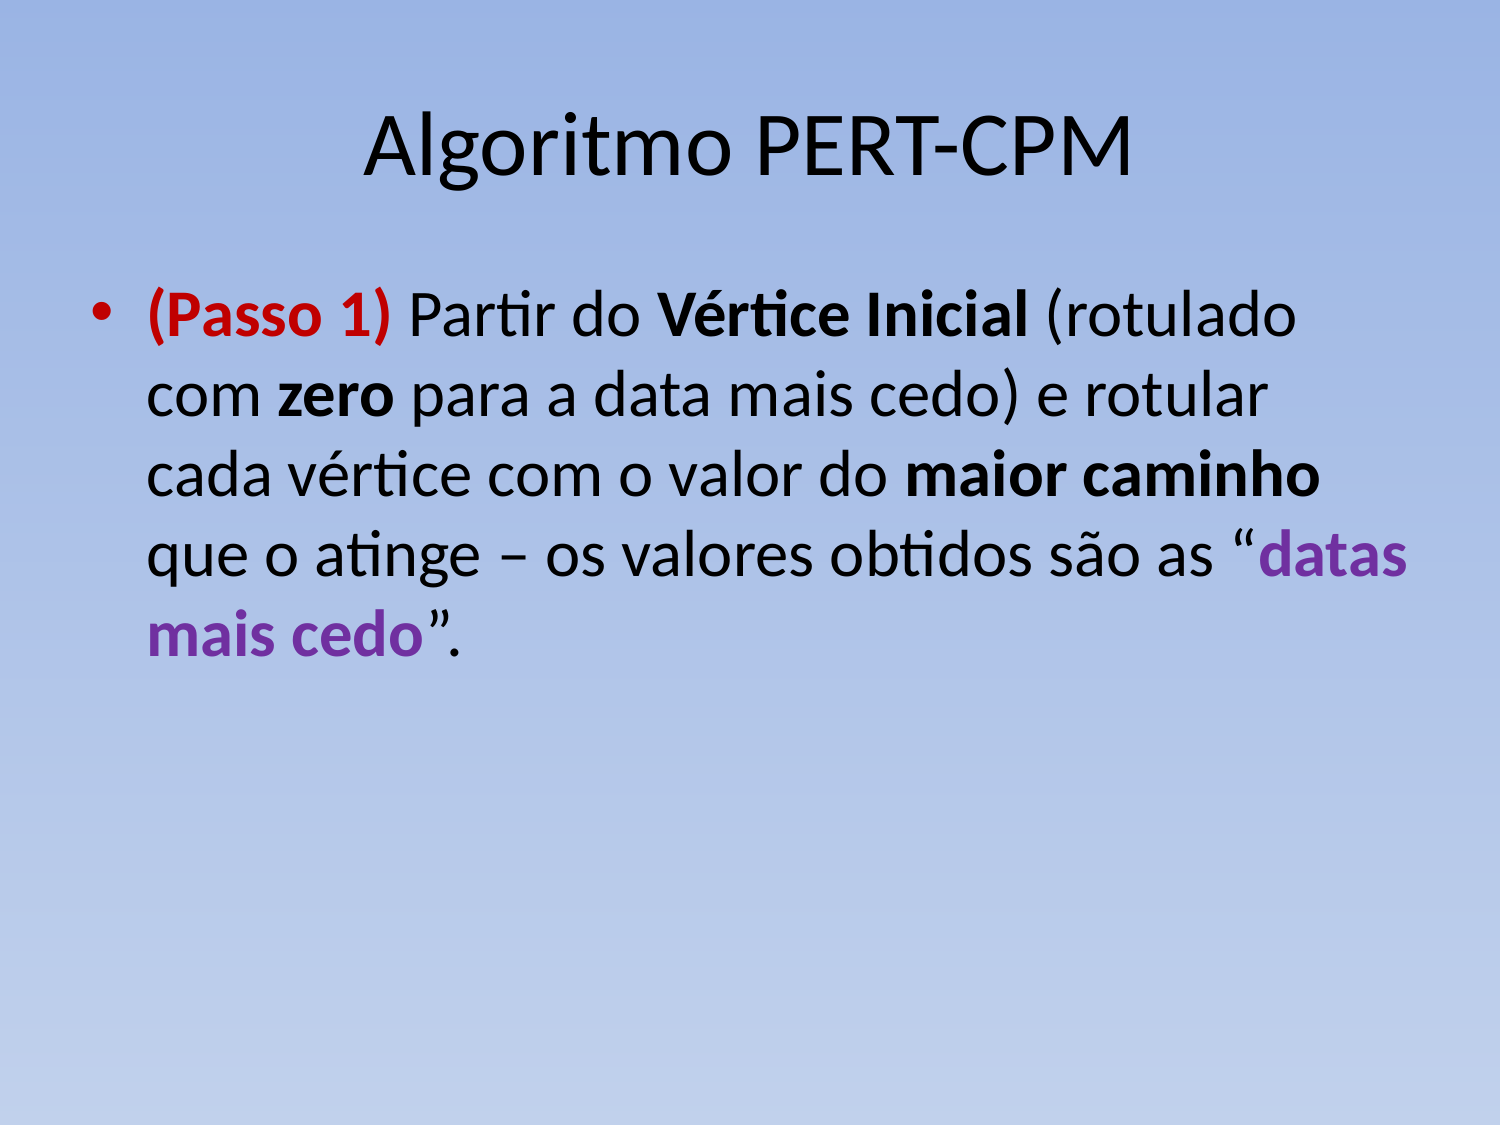

# Algoritmo PERT-CPM
(Passo 1) Partir do Vértice Inicial (rotulado com zero para a data mais cedo) e rotular cada vértice com o valor do maior caminho que o atinge – os valores obtidos são as “datas mais cedo”.